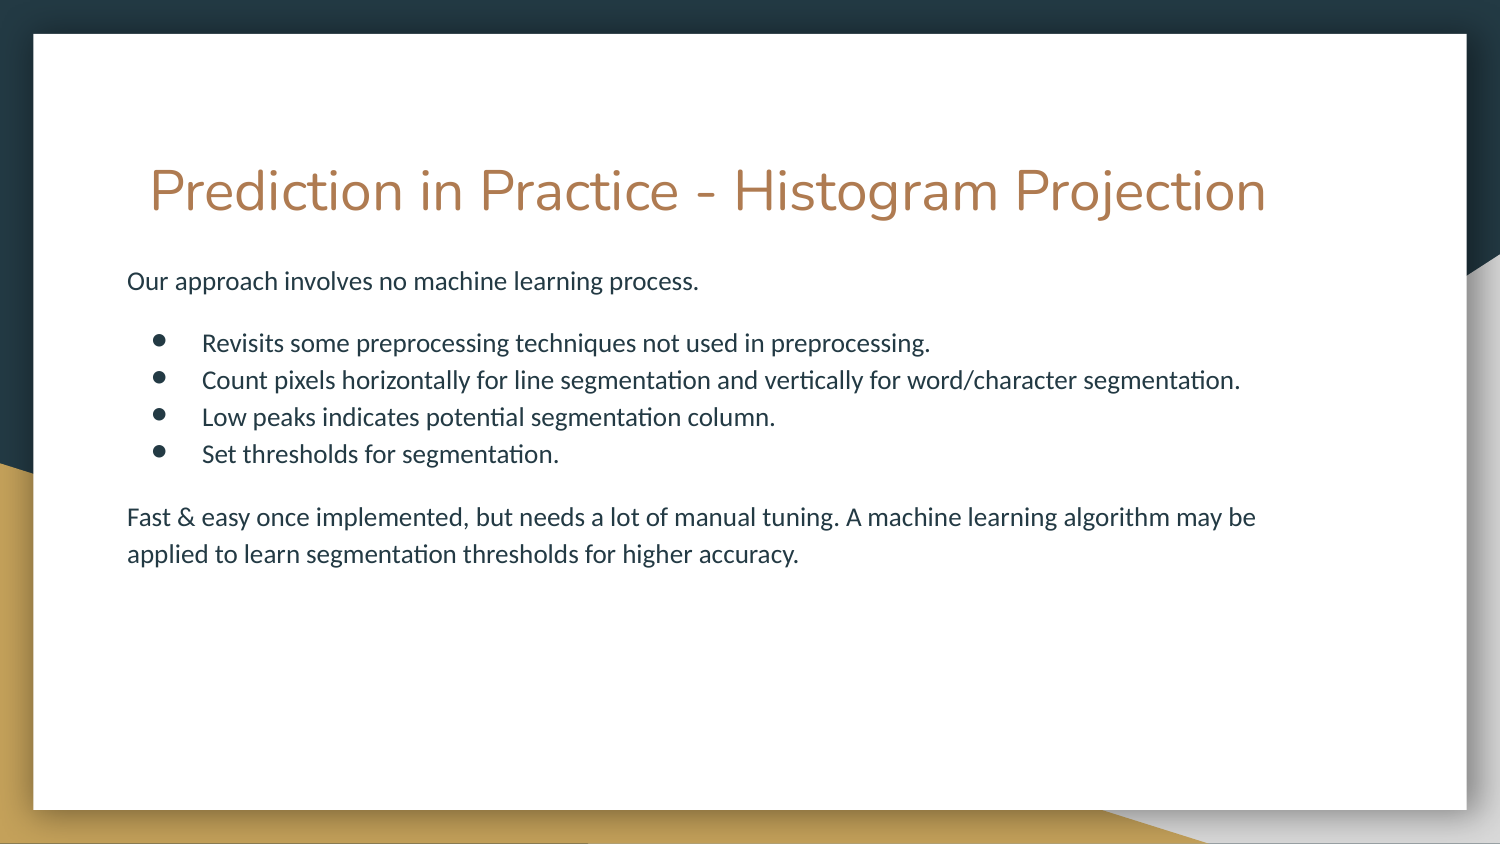

# Prediction in Practice - Histogram Projection
Our approach involves no machine learning process.
Revisits some preprocessing techniques not used in preprocessing.
Count pixels horizontally for line segmentation and vertically for word/character segmentation.
Low peaks indicates potential segmentation column.
Set thresholds for segmentation.
Fast & easy once implemented, but needs a lot of manual tuning. A machine learning algorithm may be applied to learn segmentation thresholds for higher accuracy.